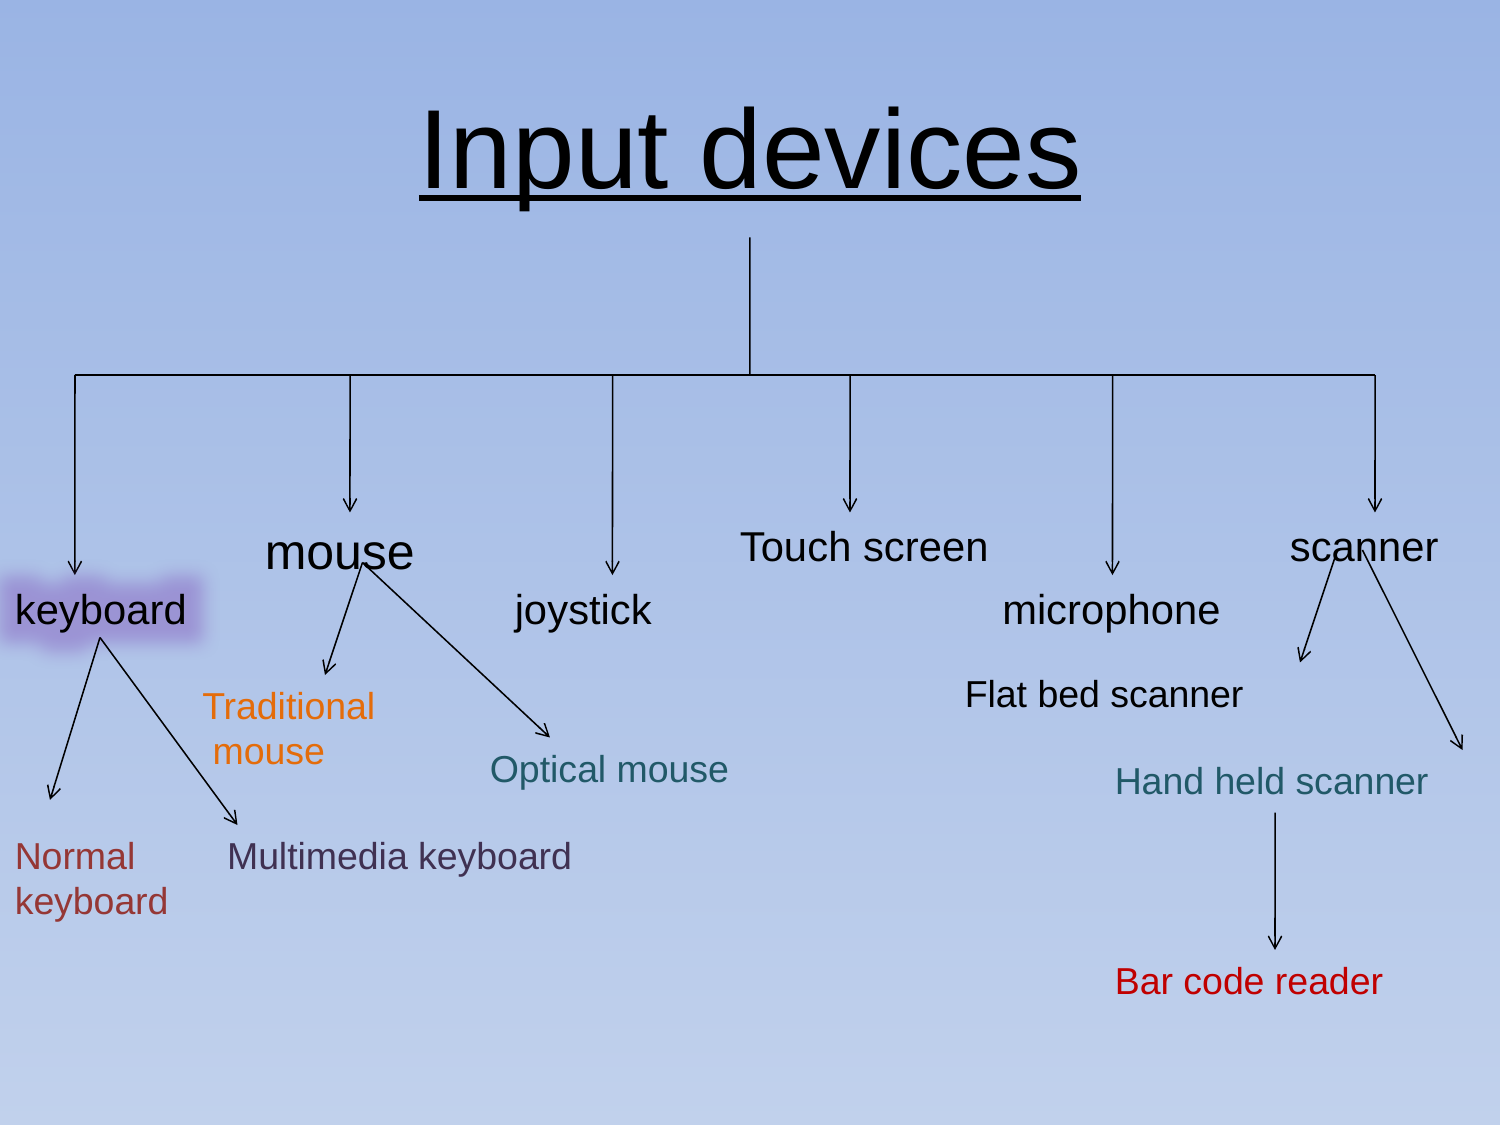

# Input devices
mouse
Touch screen
scanner
keyboard
joystick
microphone
Flat bed scanner
Traditional
 mouse
Optical mouse
Hand held scanner
Normal
keyboard
Multimedia keyboard
Bar code reader